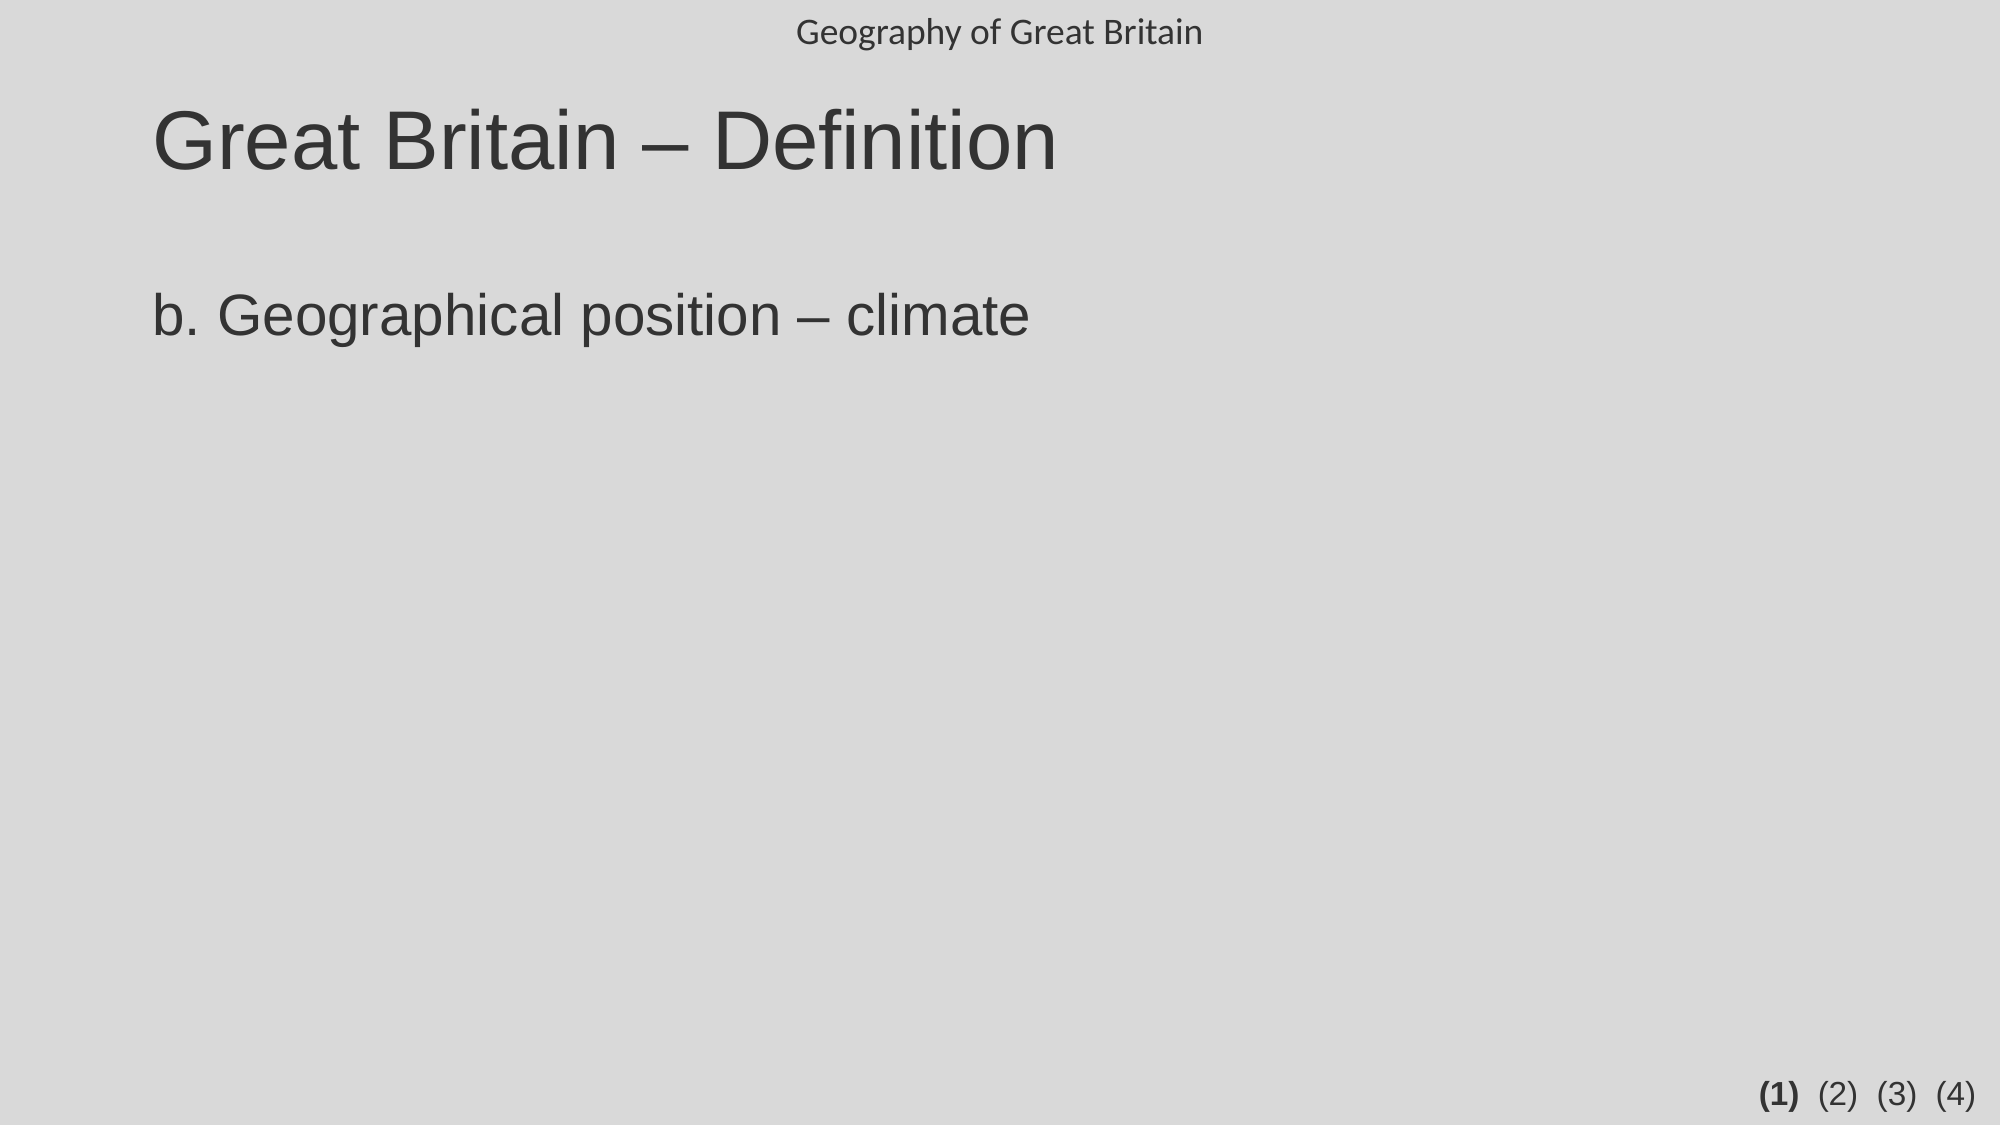

Geography of Great Britain
Great Britain – Definition
b. Geographical position – climate

(1)  (2)  (3)  (4)